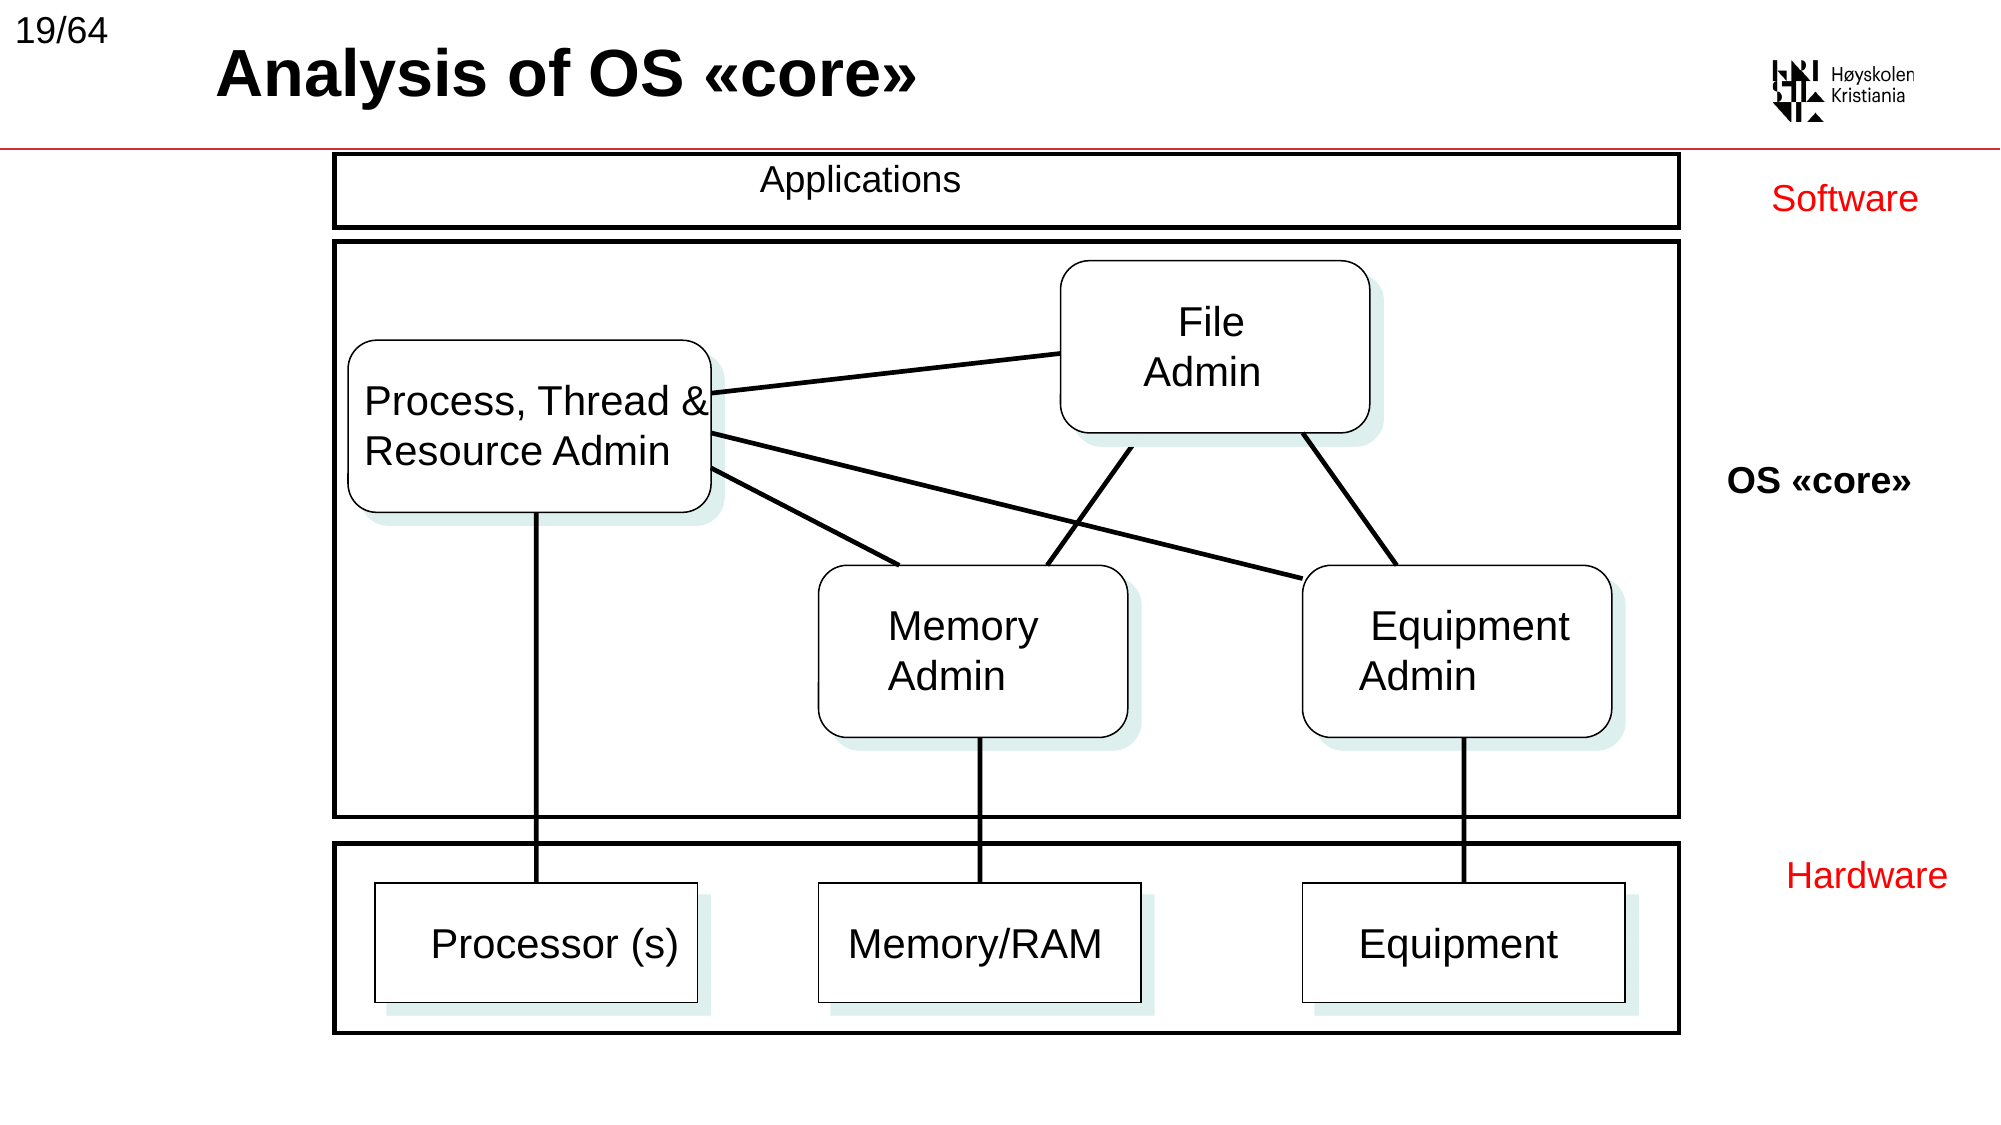

19/64
# Analysis of OS «core»
Applications

Software

   File
Admin

Process, Thread &
Resource Admin

OS «core»

Memory
Admin

 Equipment
Admin

Hardware

Processor (s)

Memory/RAM

Equipment